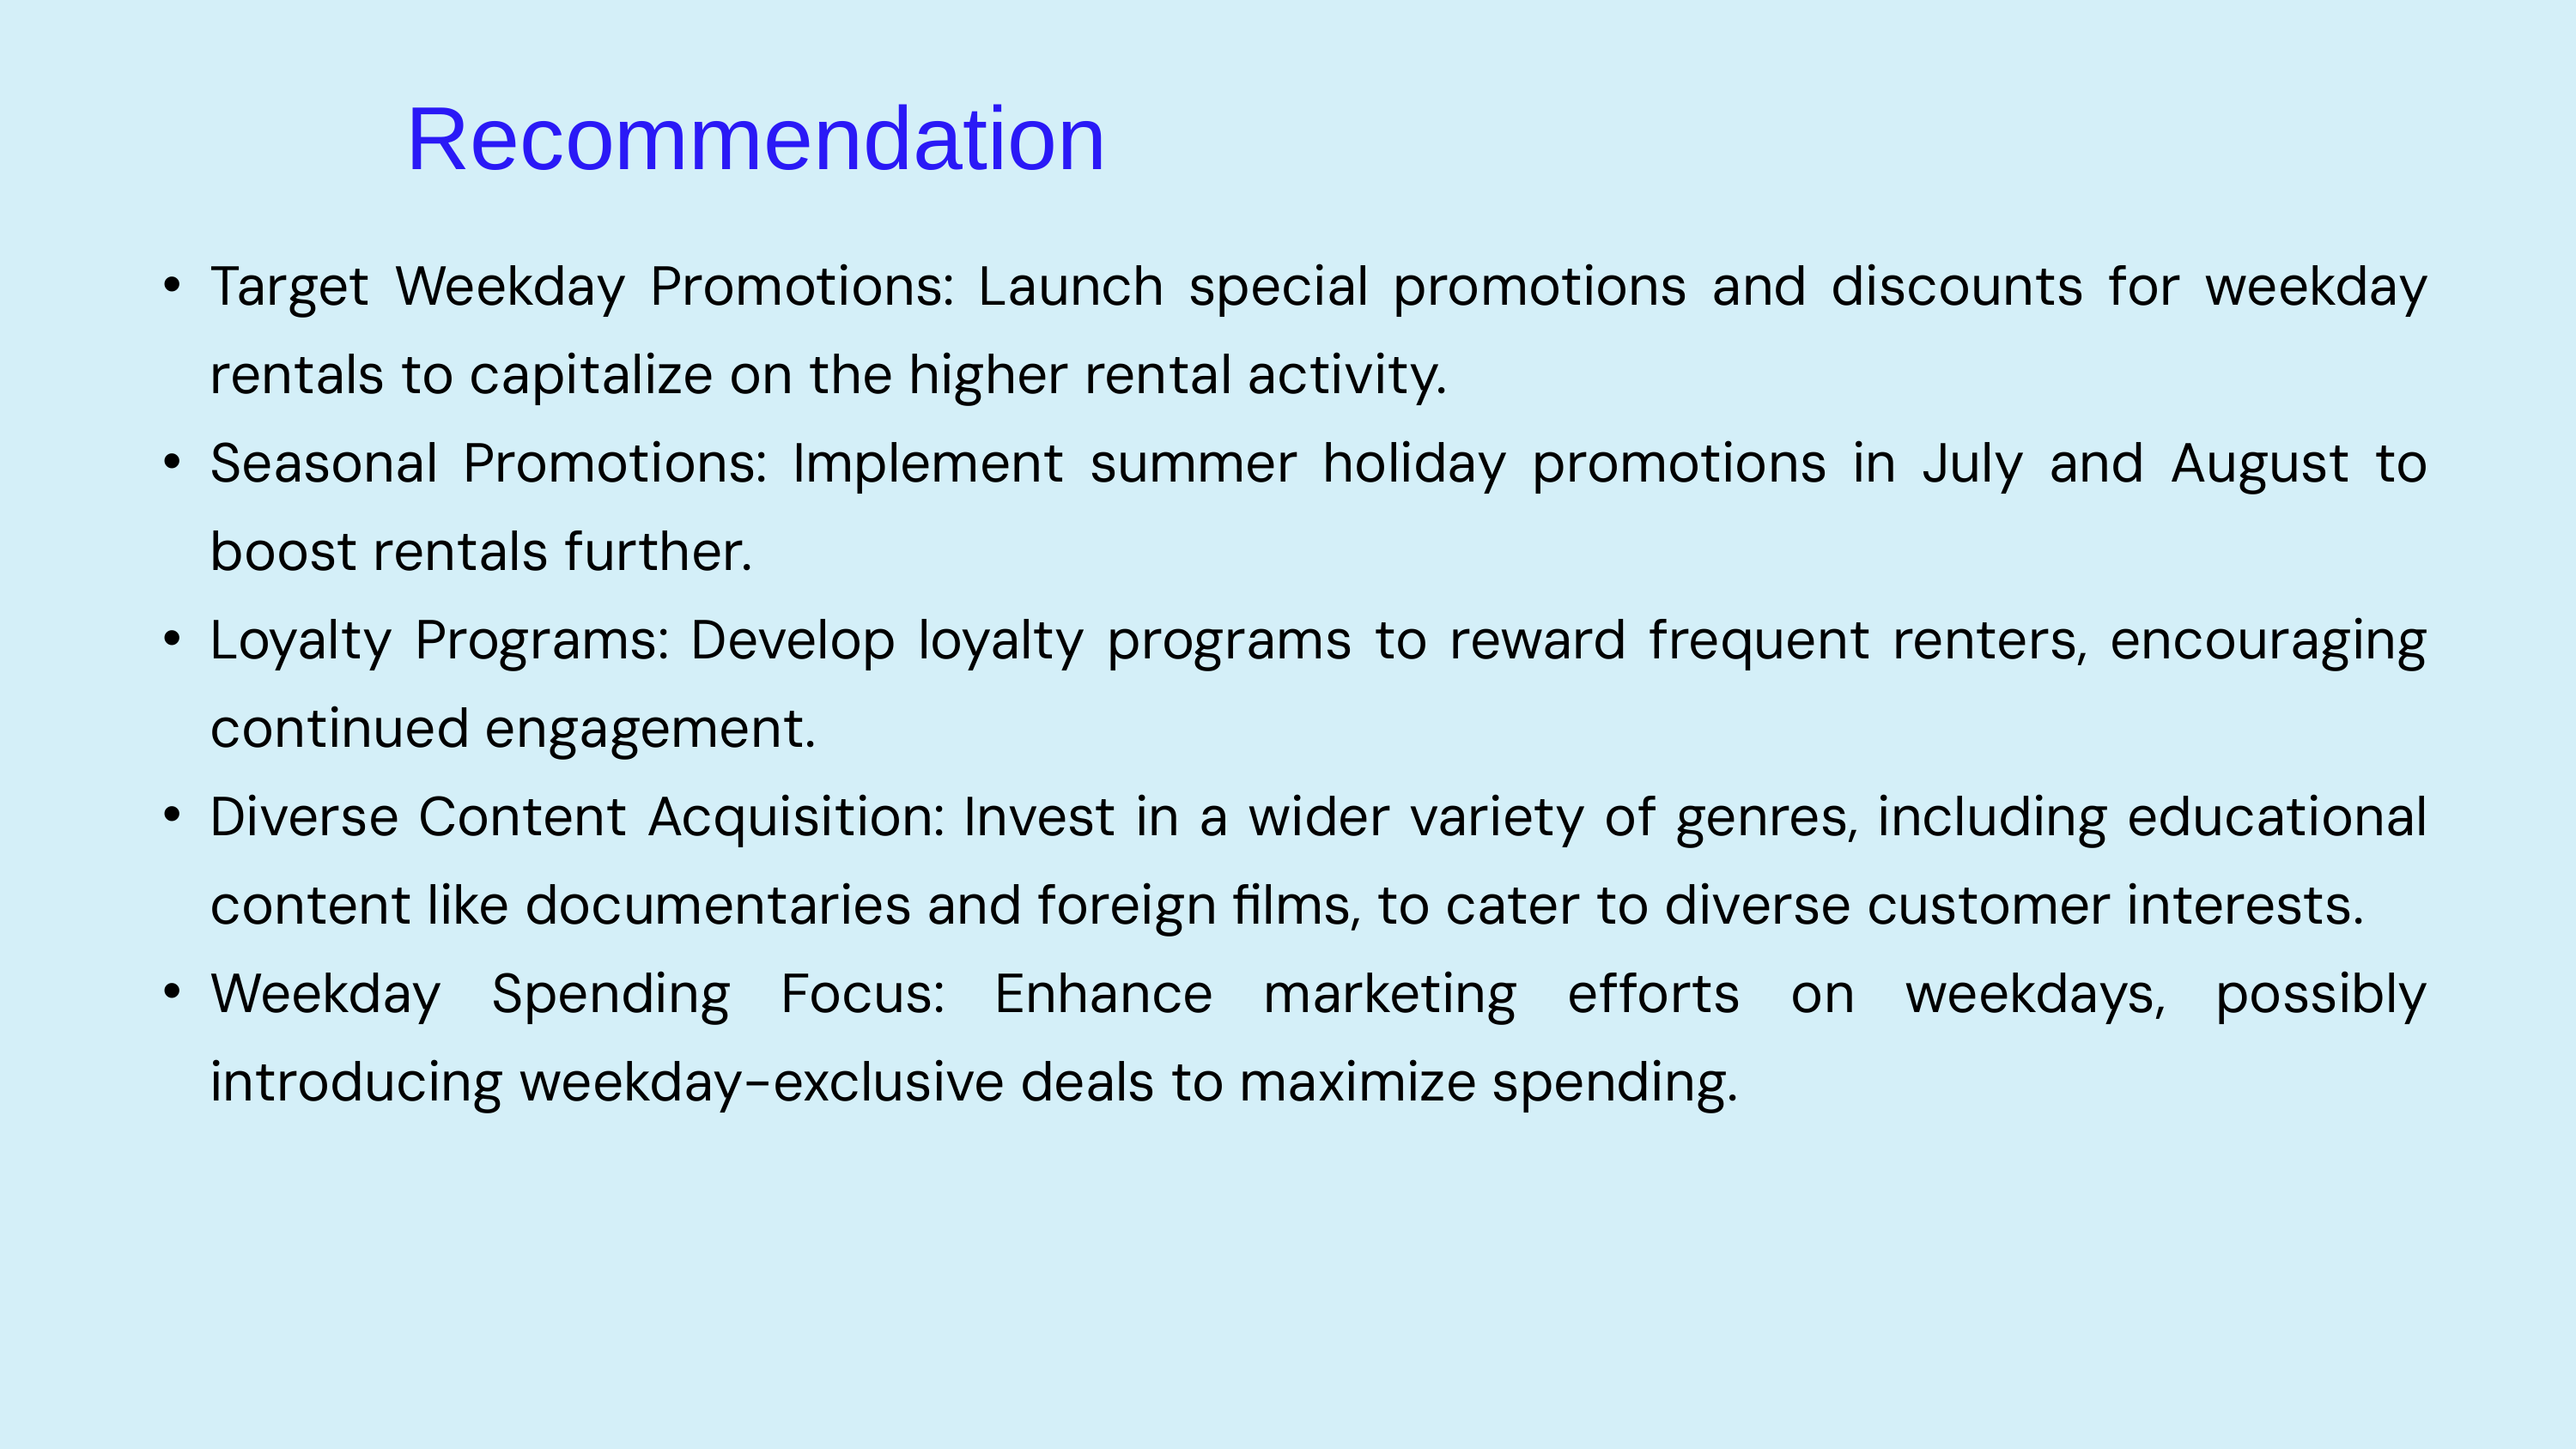

Recommendation
Target Weekday Promotions: Launch special promotions and discounts for weekday rentals to capitalize on the higher rental activity.
Seasonal Promotions: Implement summer holiday promotions in July and August to boost rentals further.
Loyalty Programs: Develop loyalty programs to reward frequent renters, encouraging continued engagement.
Diverse Content Acquisition: Invest in a wider variety of genres, including educational content like documentaries and foreign films, to cater to diverse customer interests.
Weekday Spending Focus: Enhance marketing efforts on weekdays, possibly introducing weekday-exclusive deals to maximize spending.